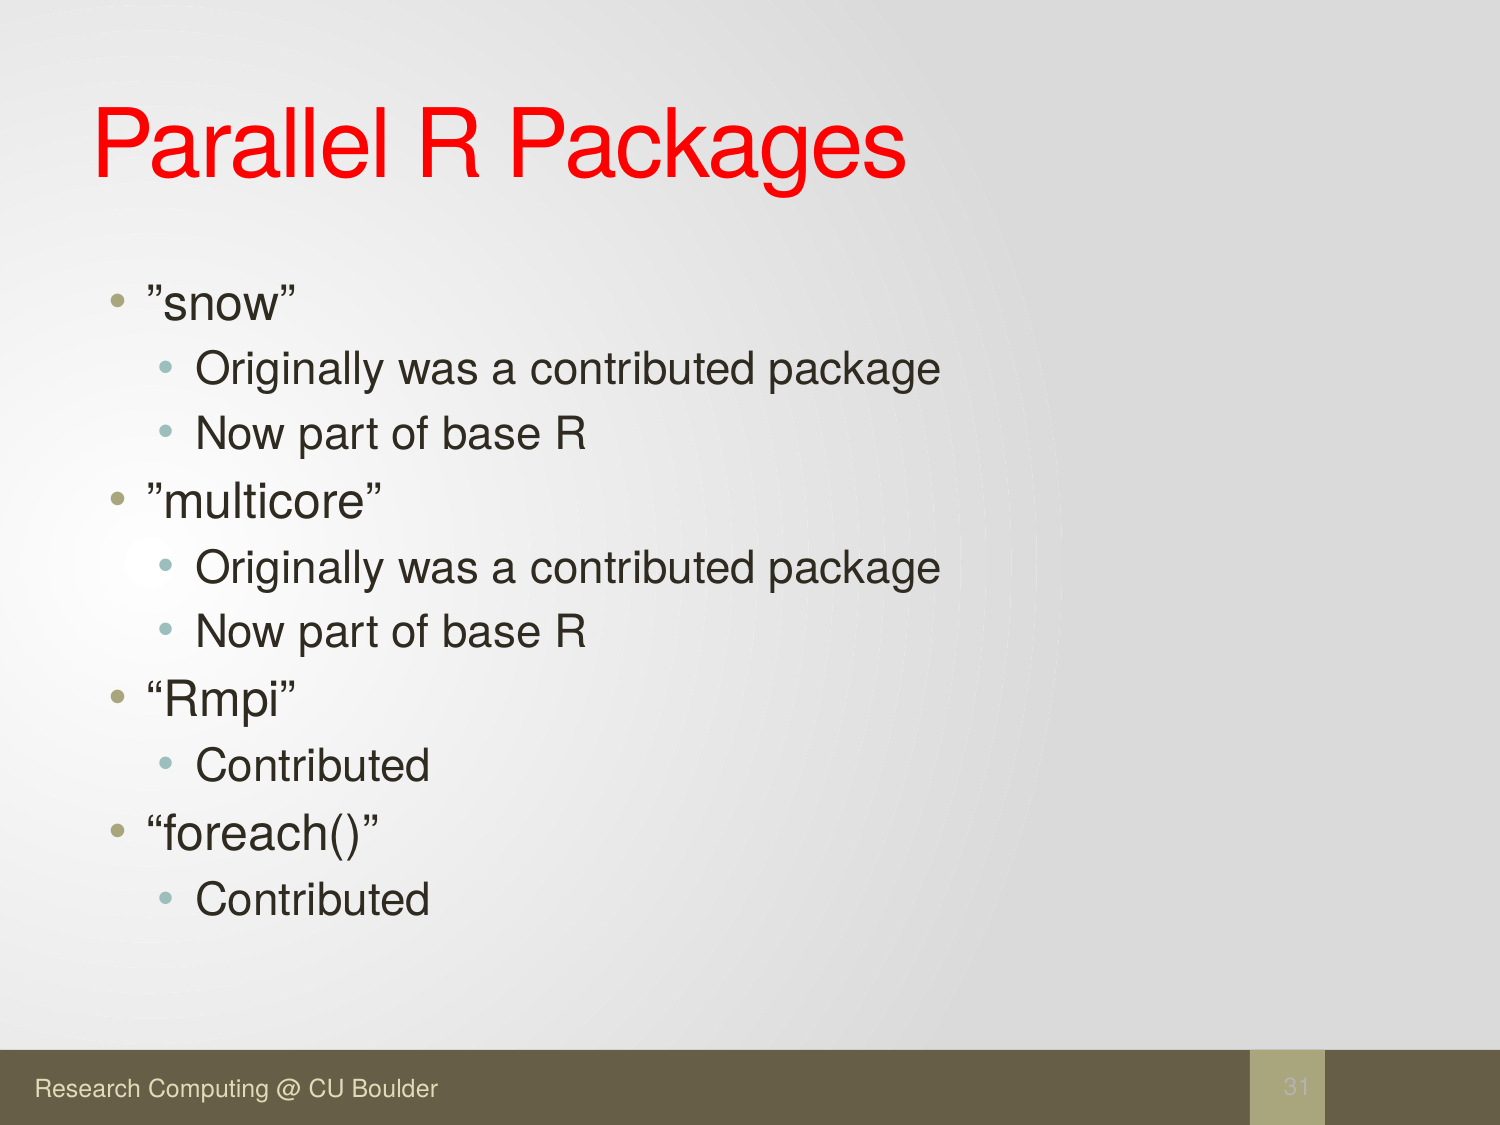

# Parallel R Packages
”snow”
Originally was a contributed package
Now part of base R
”multicore”
Originally was a contributed package
Now part of base R
“Rmpi”
Contributed
“foreach()”
Contributed

31